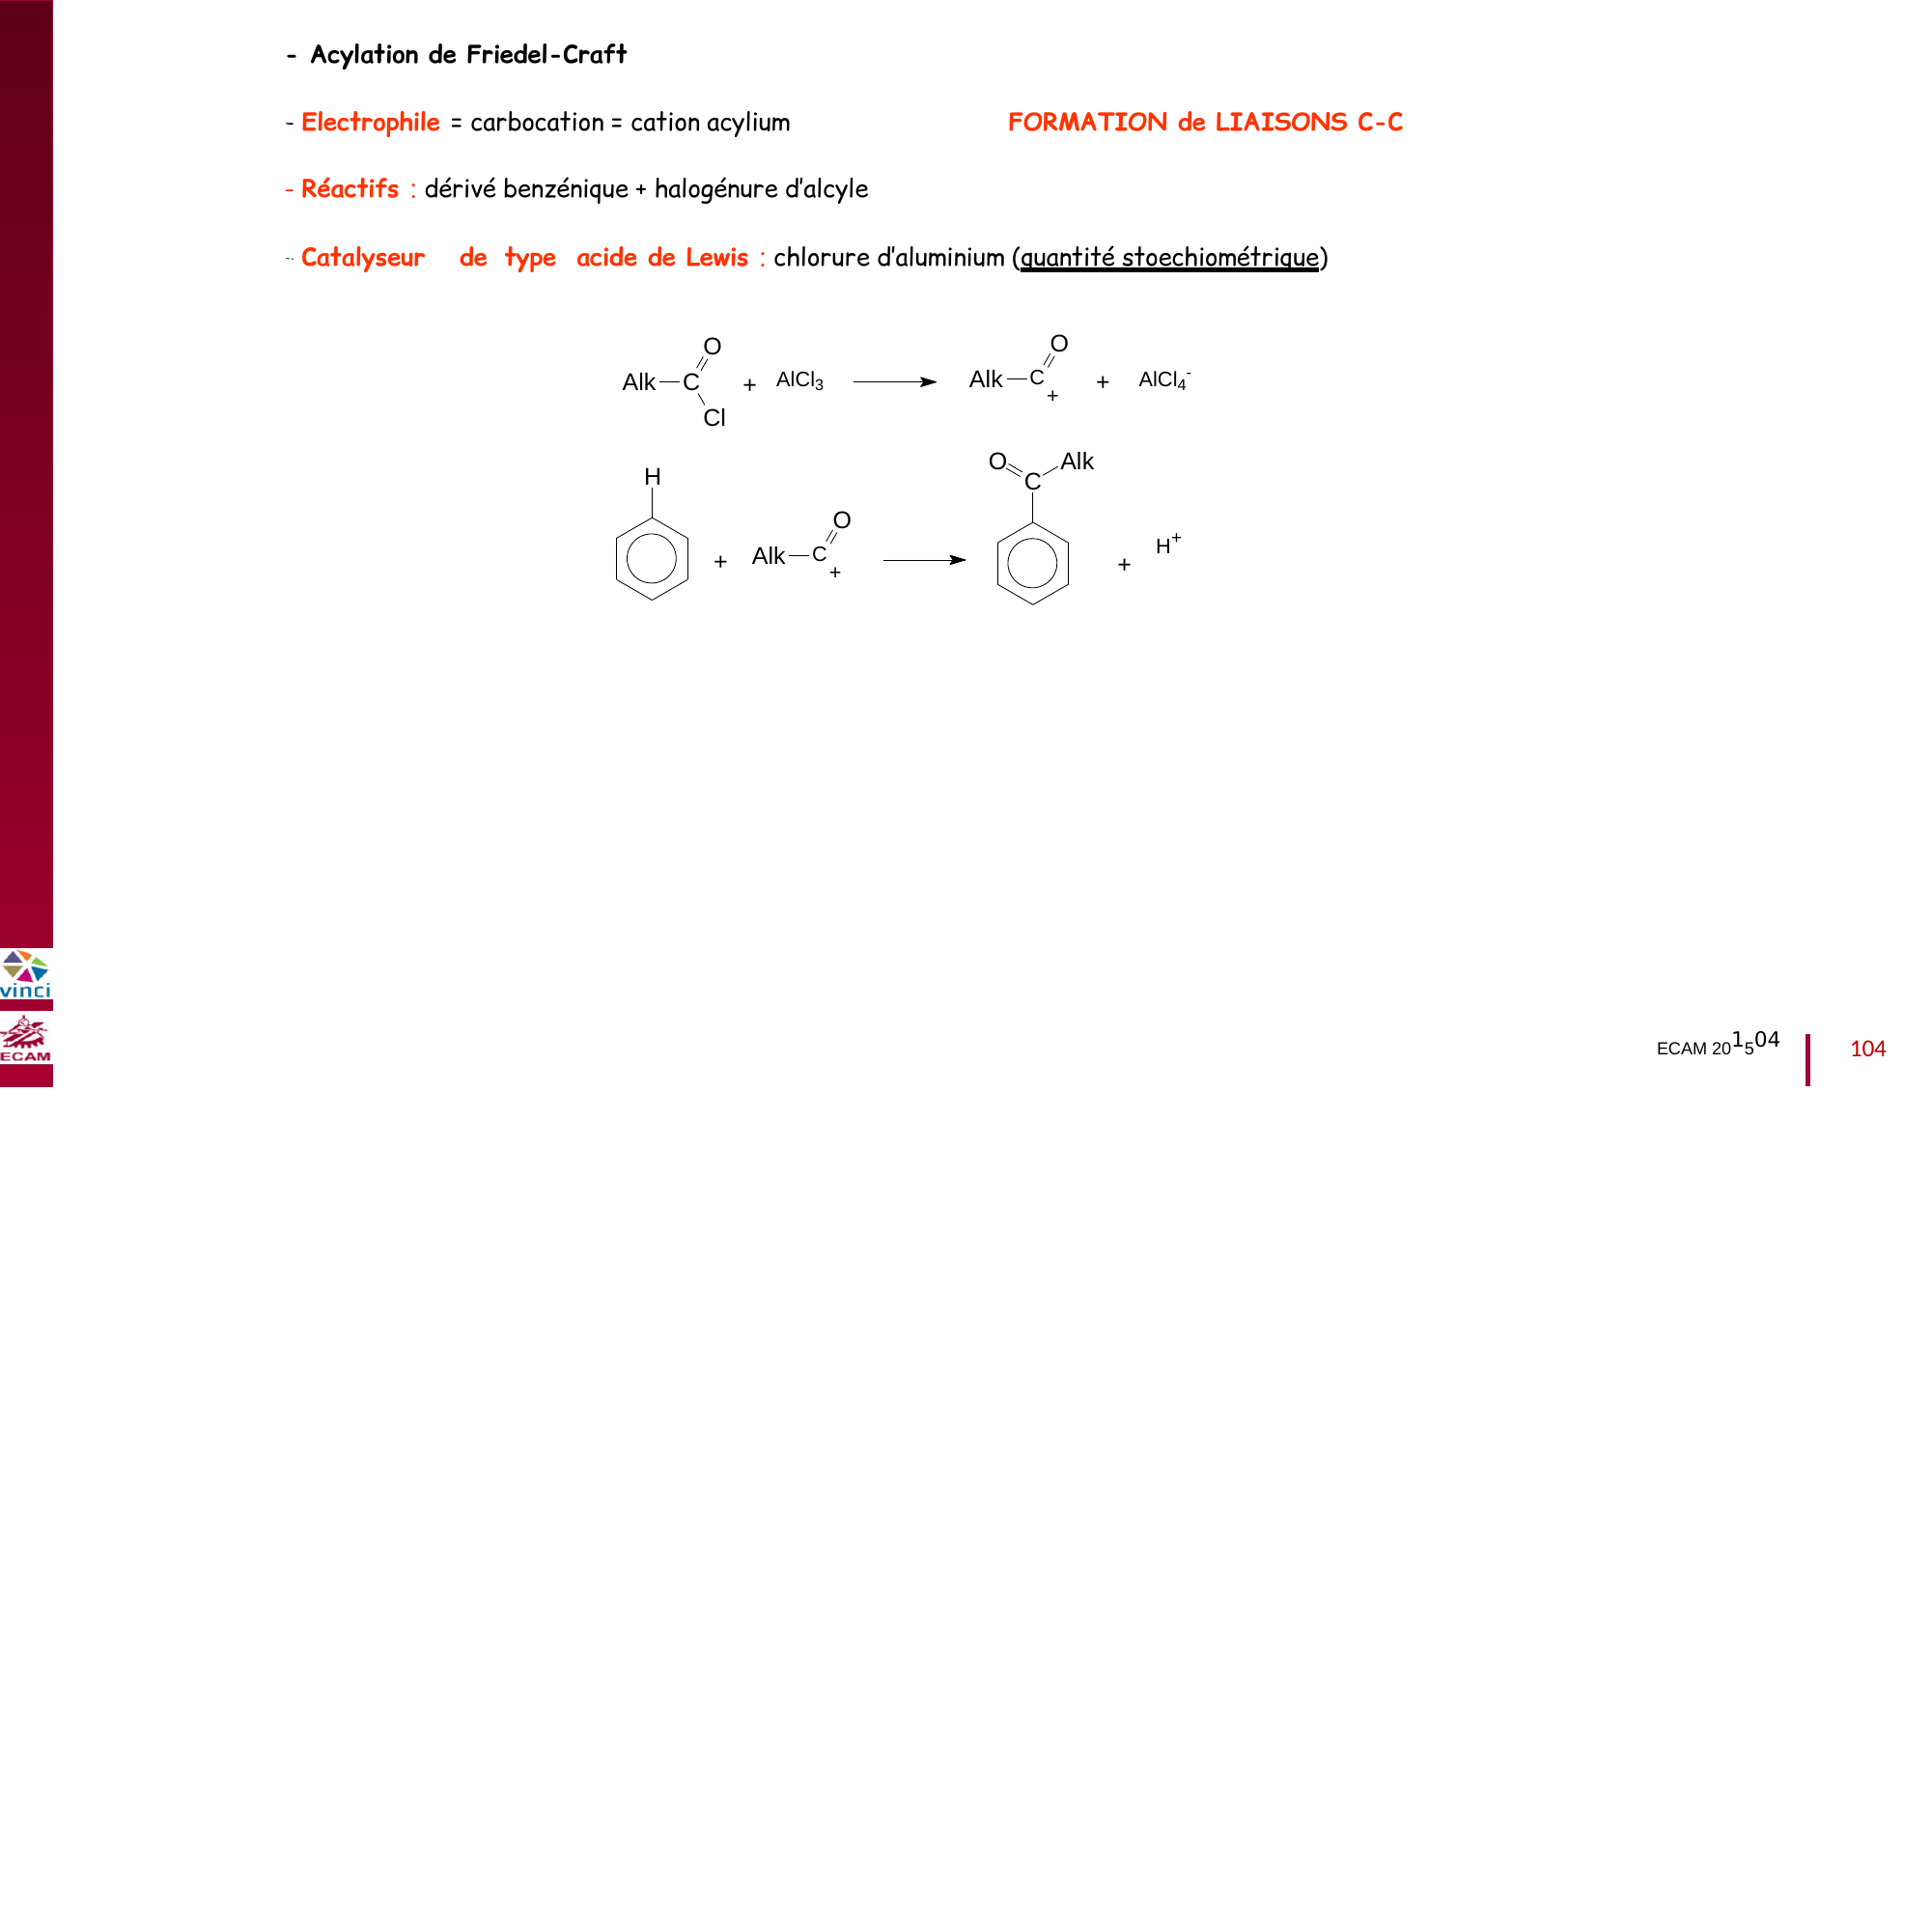

- Acylation de Friedel-Craft
- Electrophile = carbocation = cation acylium
FORMATION de LIAISONS C-C
- Réactifs : dérivé benzénique + halogénure d’alcyle
- Catalyseur
de
type
acide de Lewis : chlorure d’aluminium (quantité stoechiométrique)
B2040-Chimie du vivant et environnement
O
O

AlCl4-

AlCl3
Alk
C
+
Alk
C
+
+

Cl
O
Alk
H

C

O

H+
Alk
C
+

+
+

ECAM 201504

104